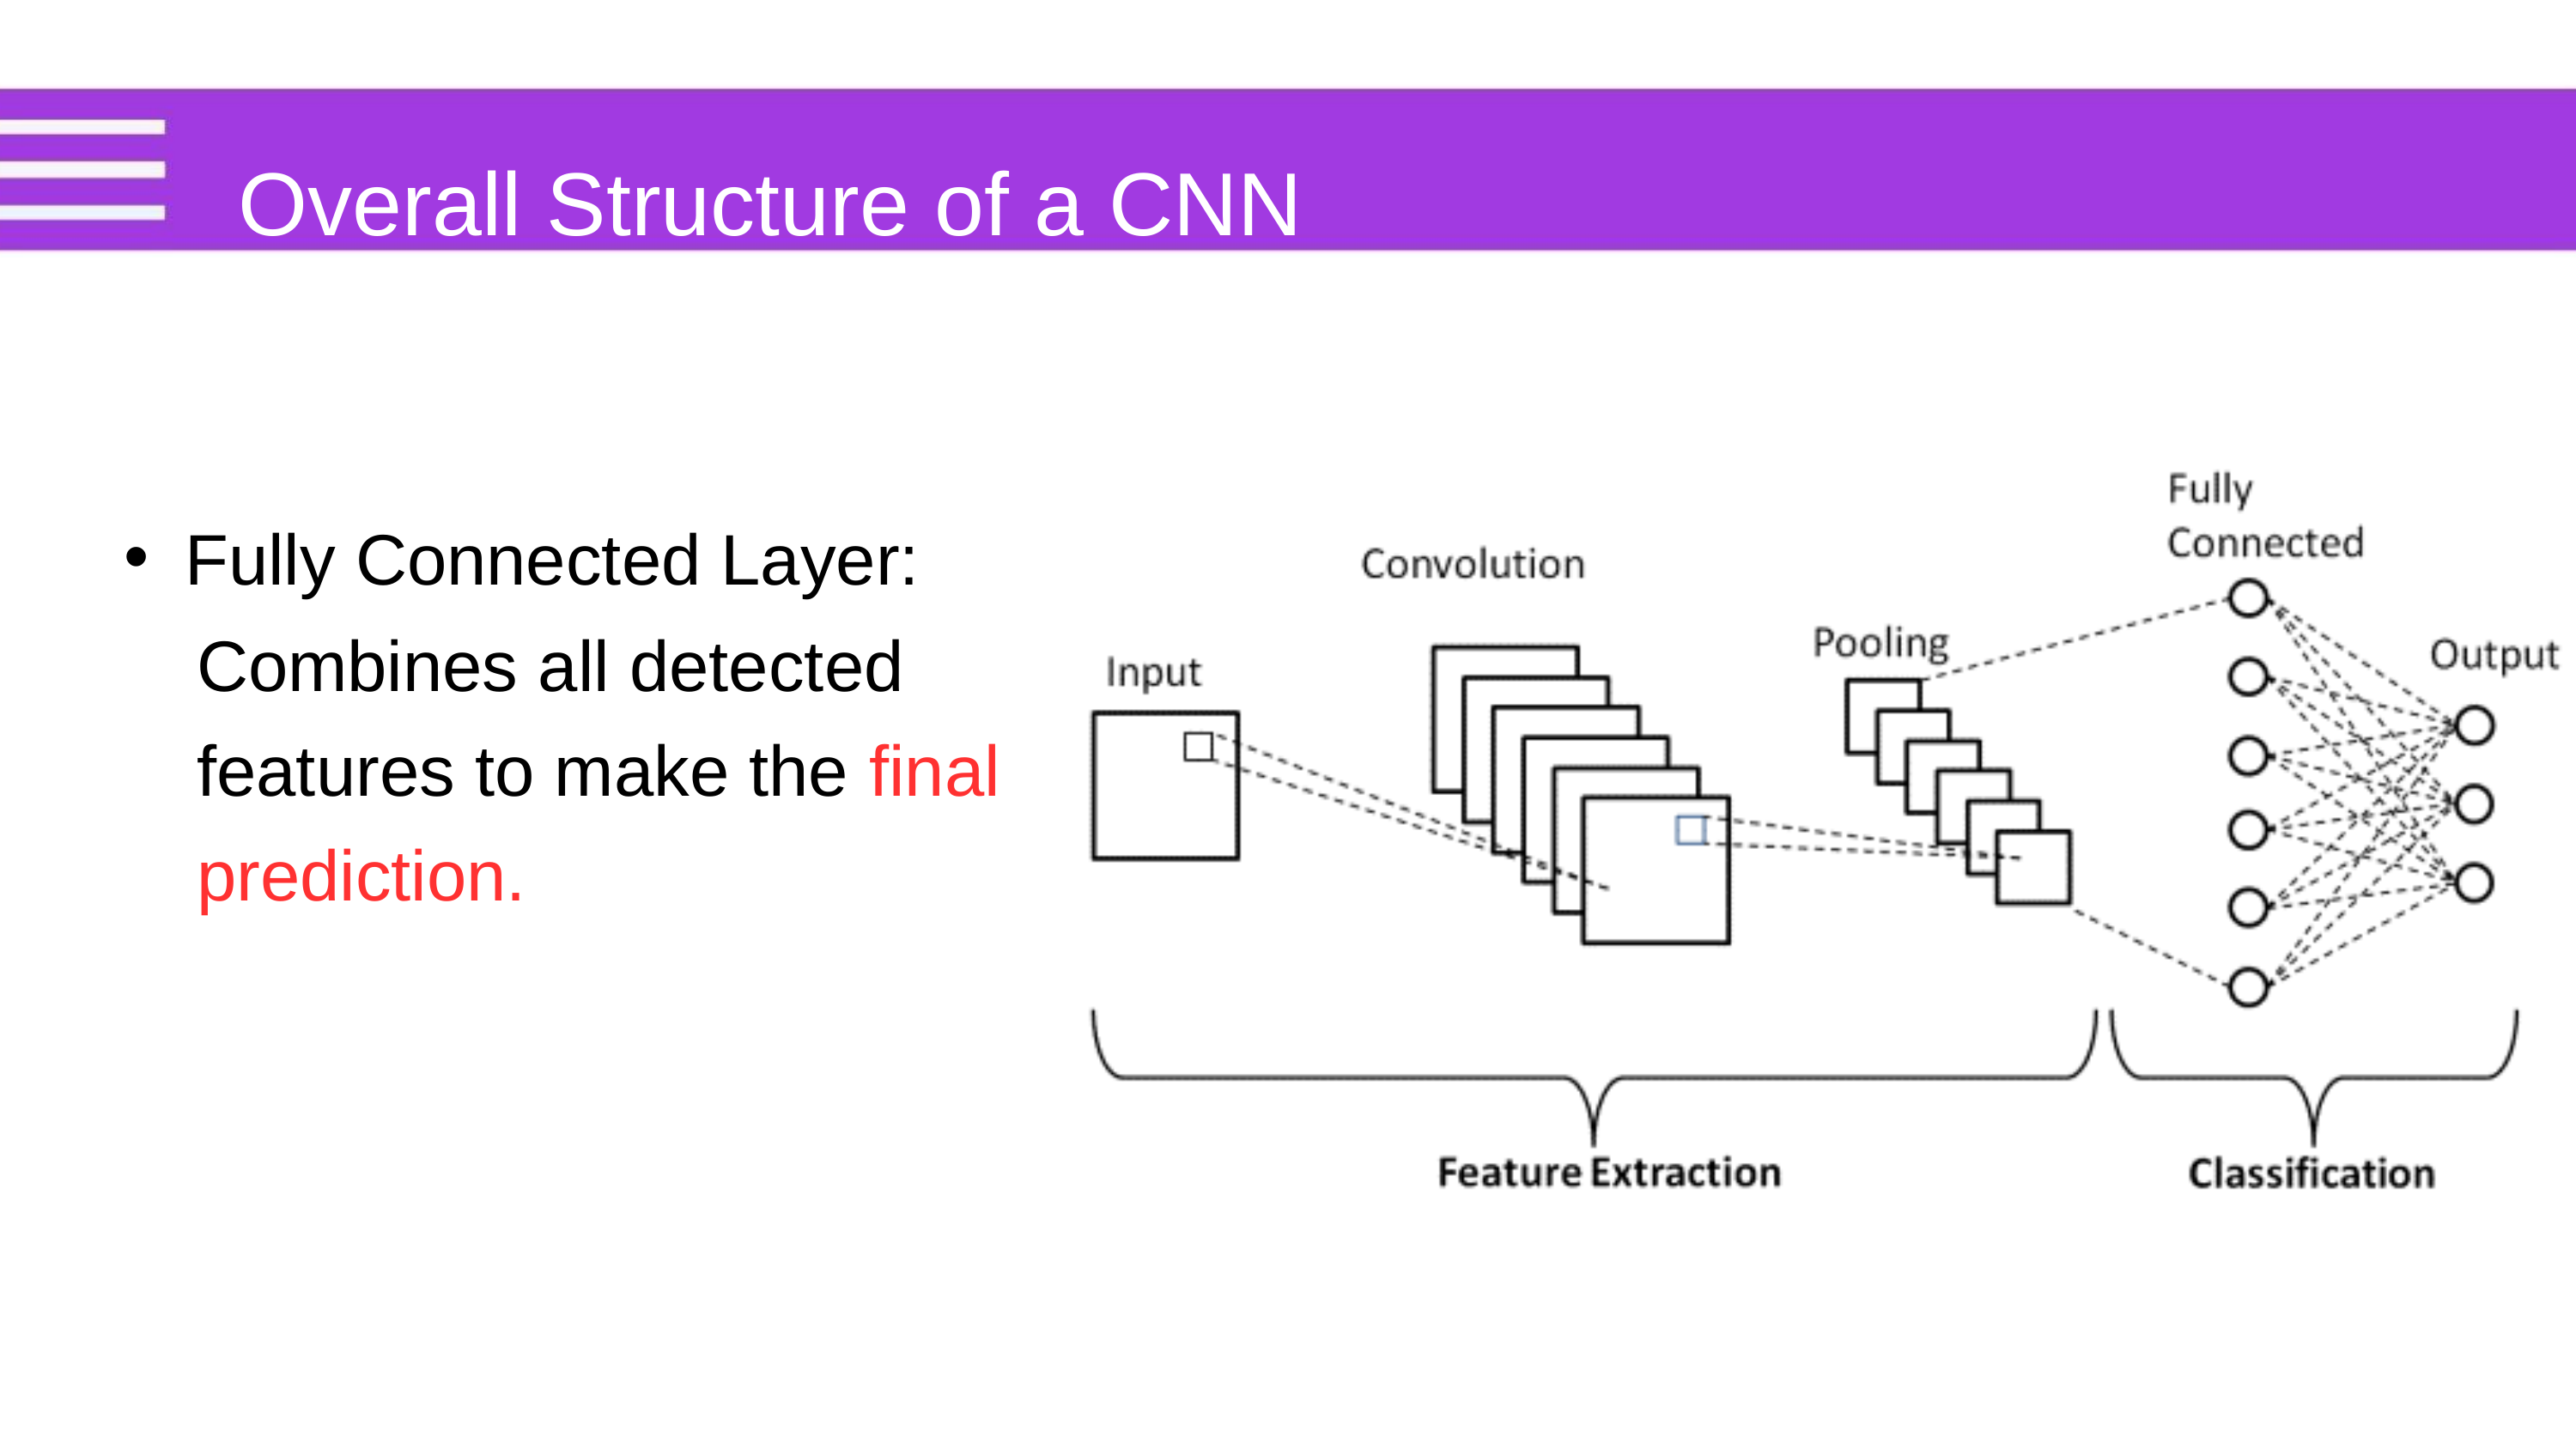

Overall Structure of a CNN

Fully Connected Layer:
Combines all detected features to make the final prediction.